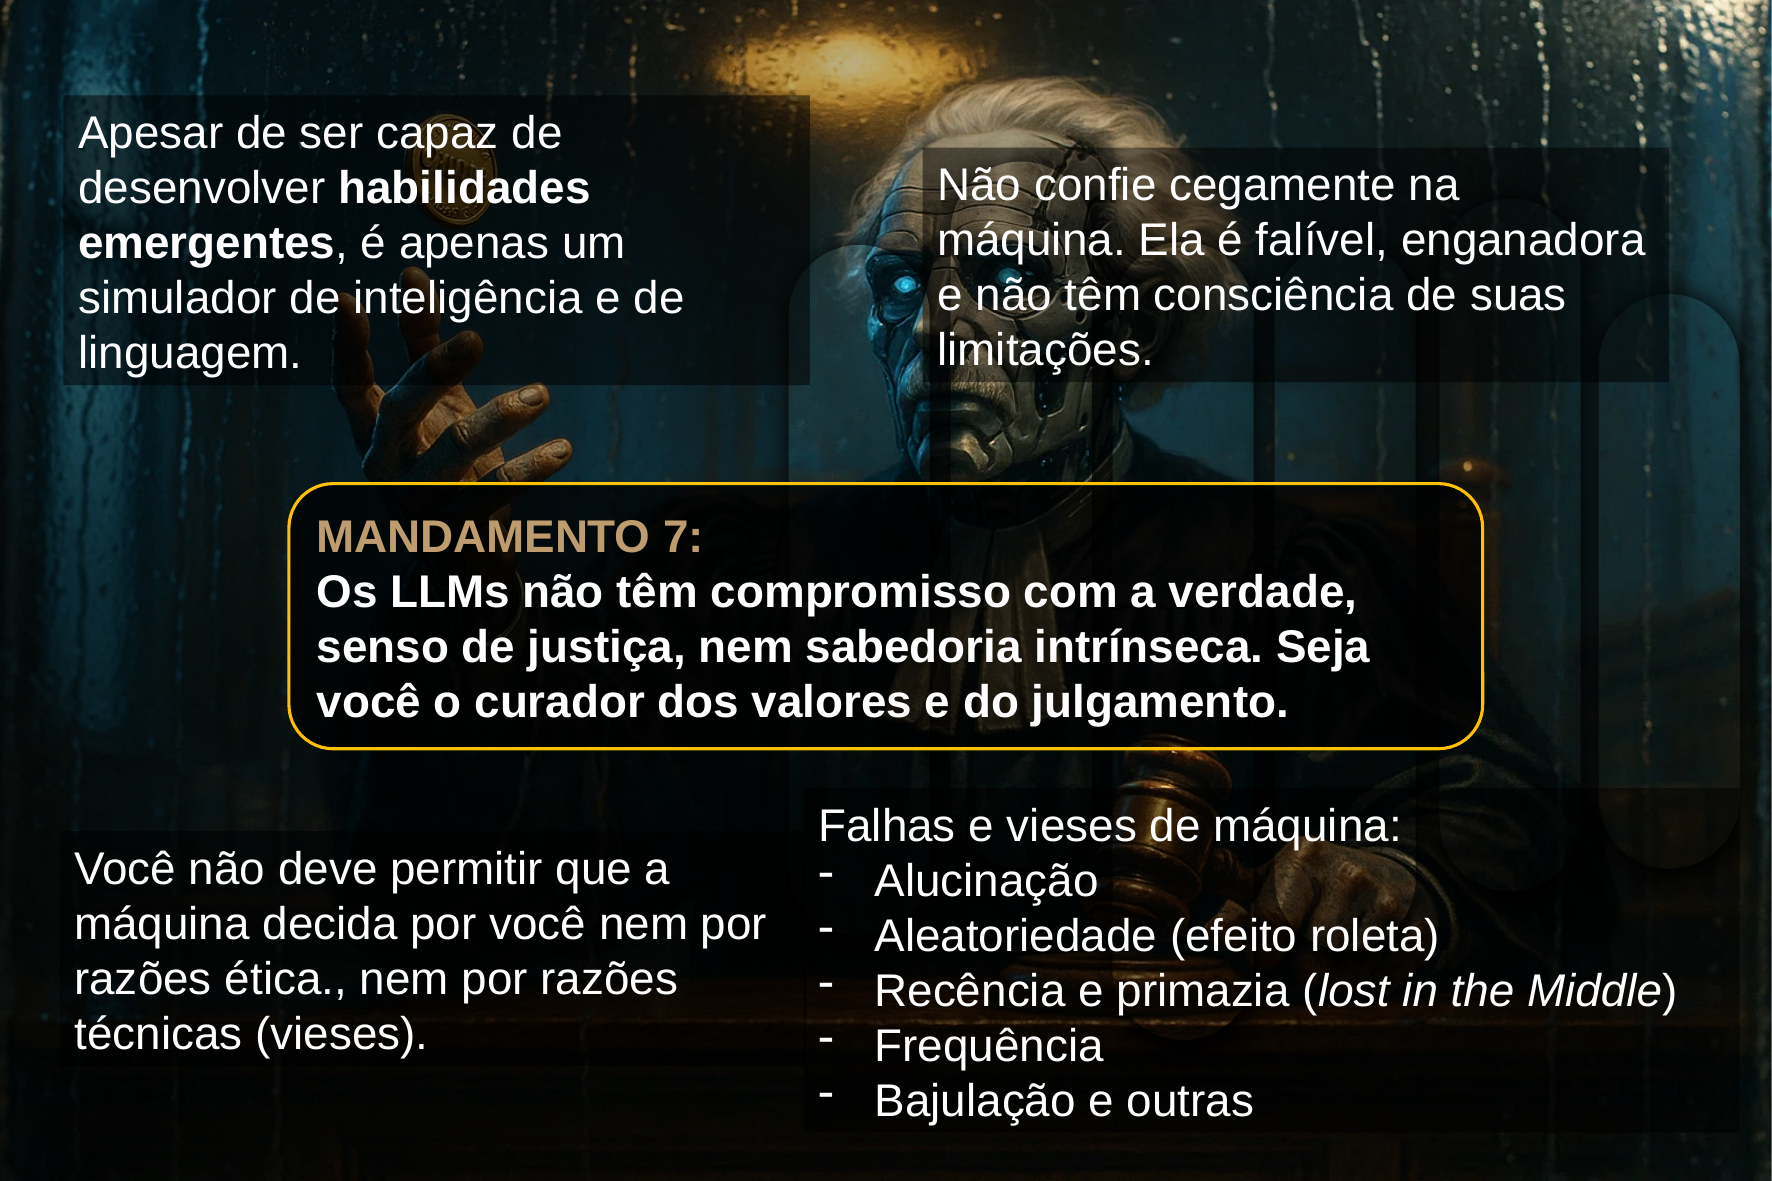

Apesar de ser capaz de desenvolver habilidades emergentes, é apenas um simulador de inteligência e de linguagem.
Não confie cegamente na máquina. Ela é falível, enganadora e não têm consciência de suas limitações.

MANDAMENTO 7:
Os LLMs não têm compromisso com a verdade, senso de justiça, nem sabedoria intrínseca. Seja você o curador dos valores e do julgamento.
Falhas e vieses de máquina:
Alucinação
Aleatoriedade (efeito roleta)
Recência e primazia (lost in the Middle)
Frequência
Bajulação e outras
Você não deve permitir que a máquina decida por você nem por razões ética., nem por razões técnicas (vieses).